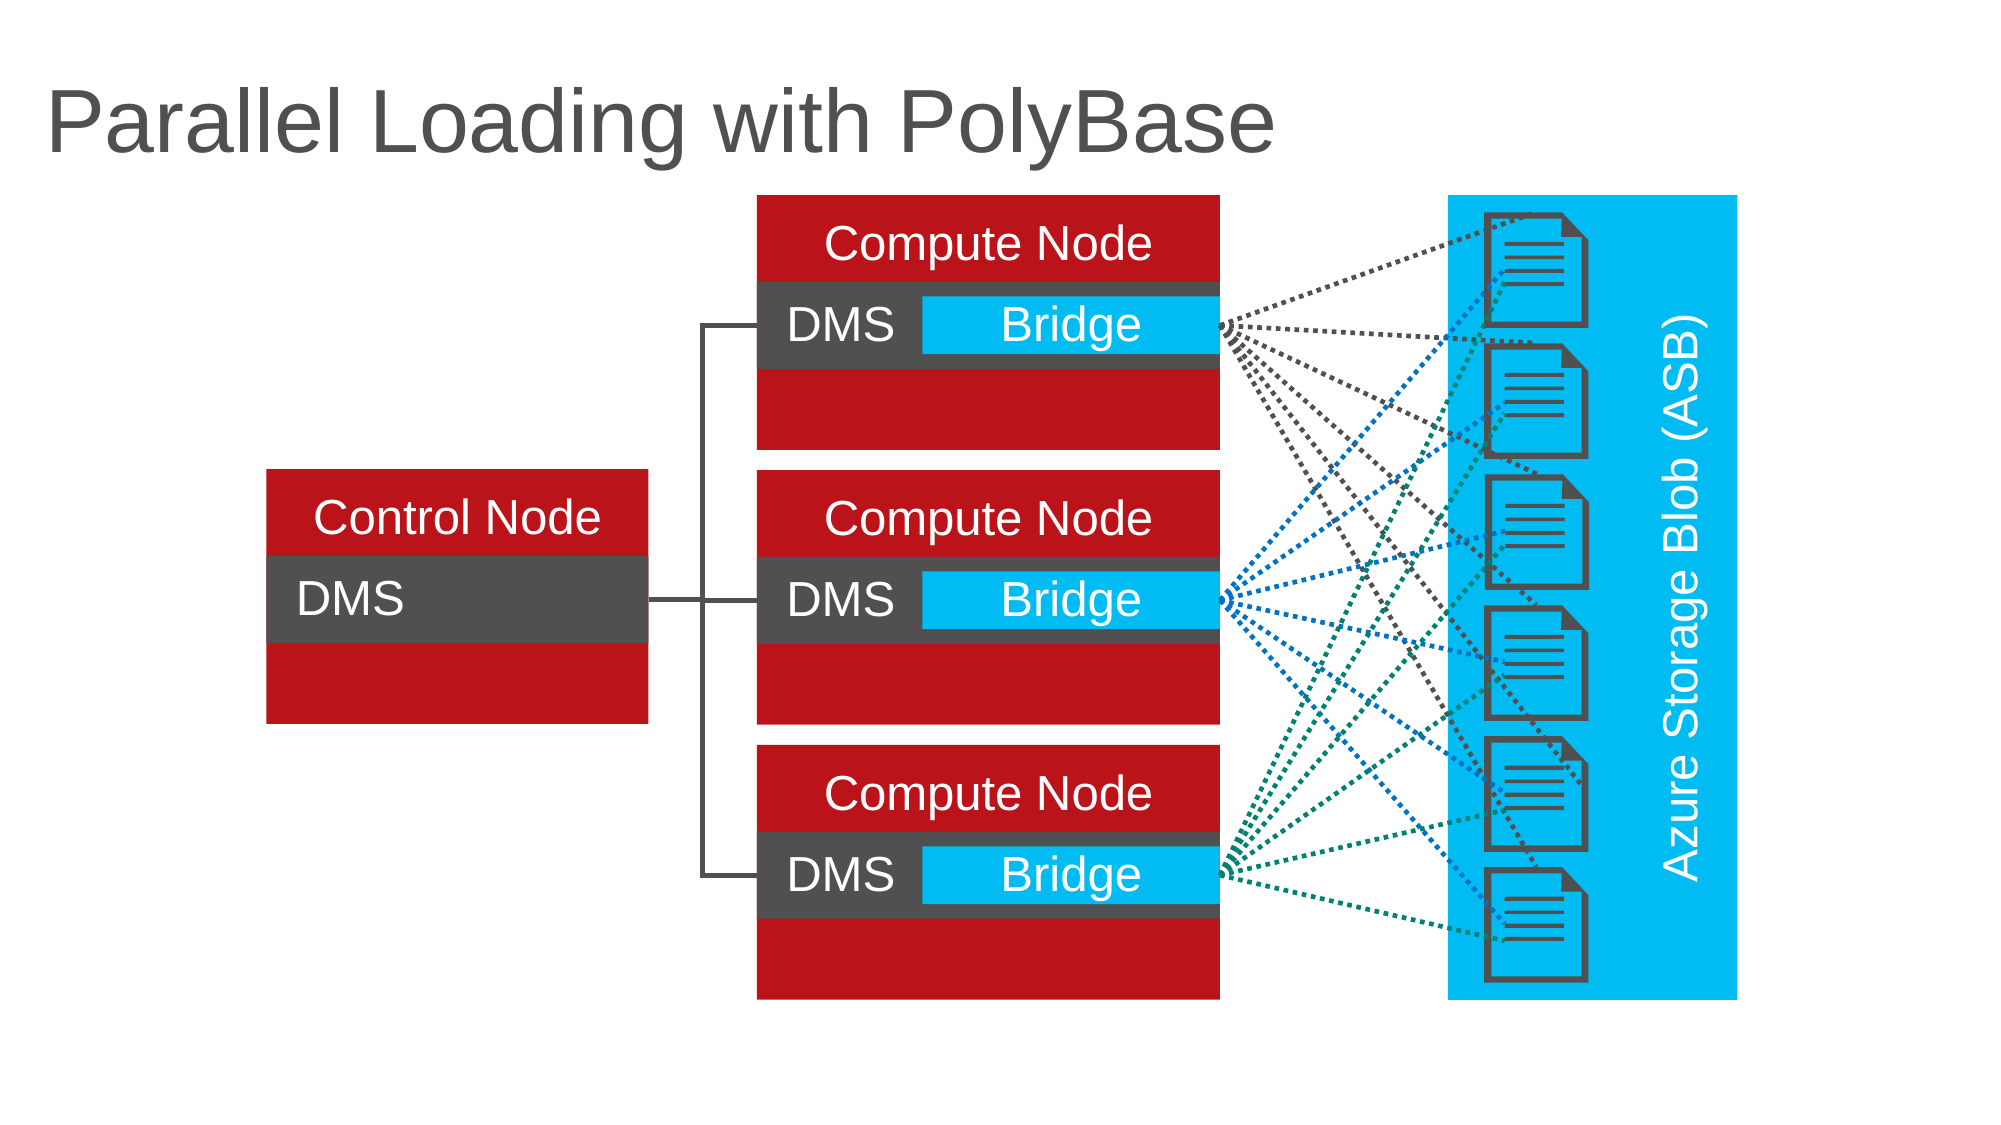

# Parallel Loading with PolyBase
Compute Node
DMS
Bridge
Azure Storage Blob (ASB)

Control Node
Compute Node
DMS
Bridge
DMS
Compute Node
DMS
Bridge